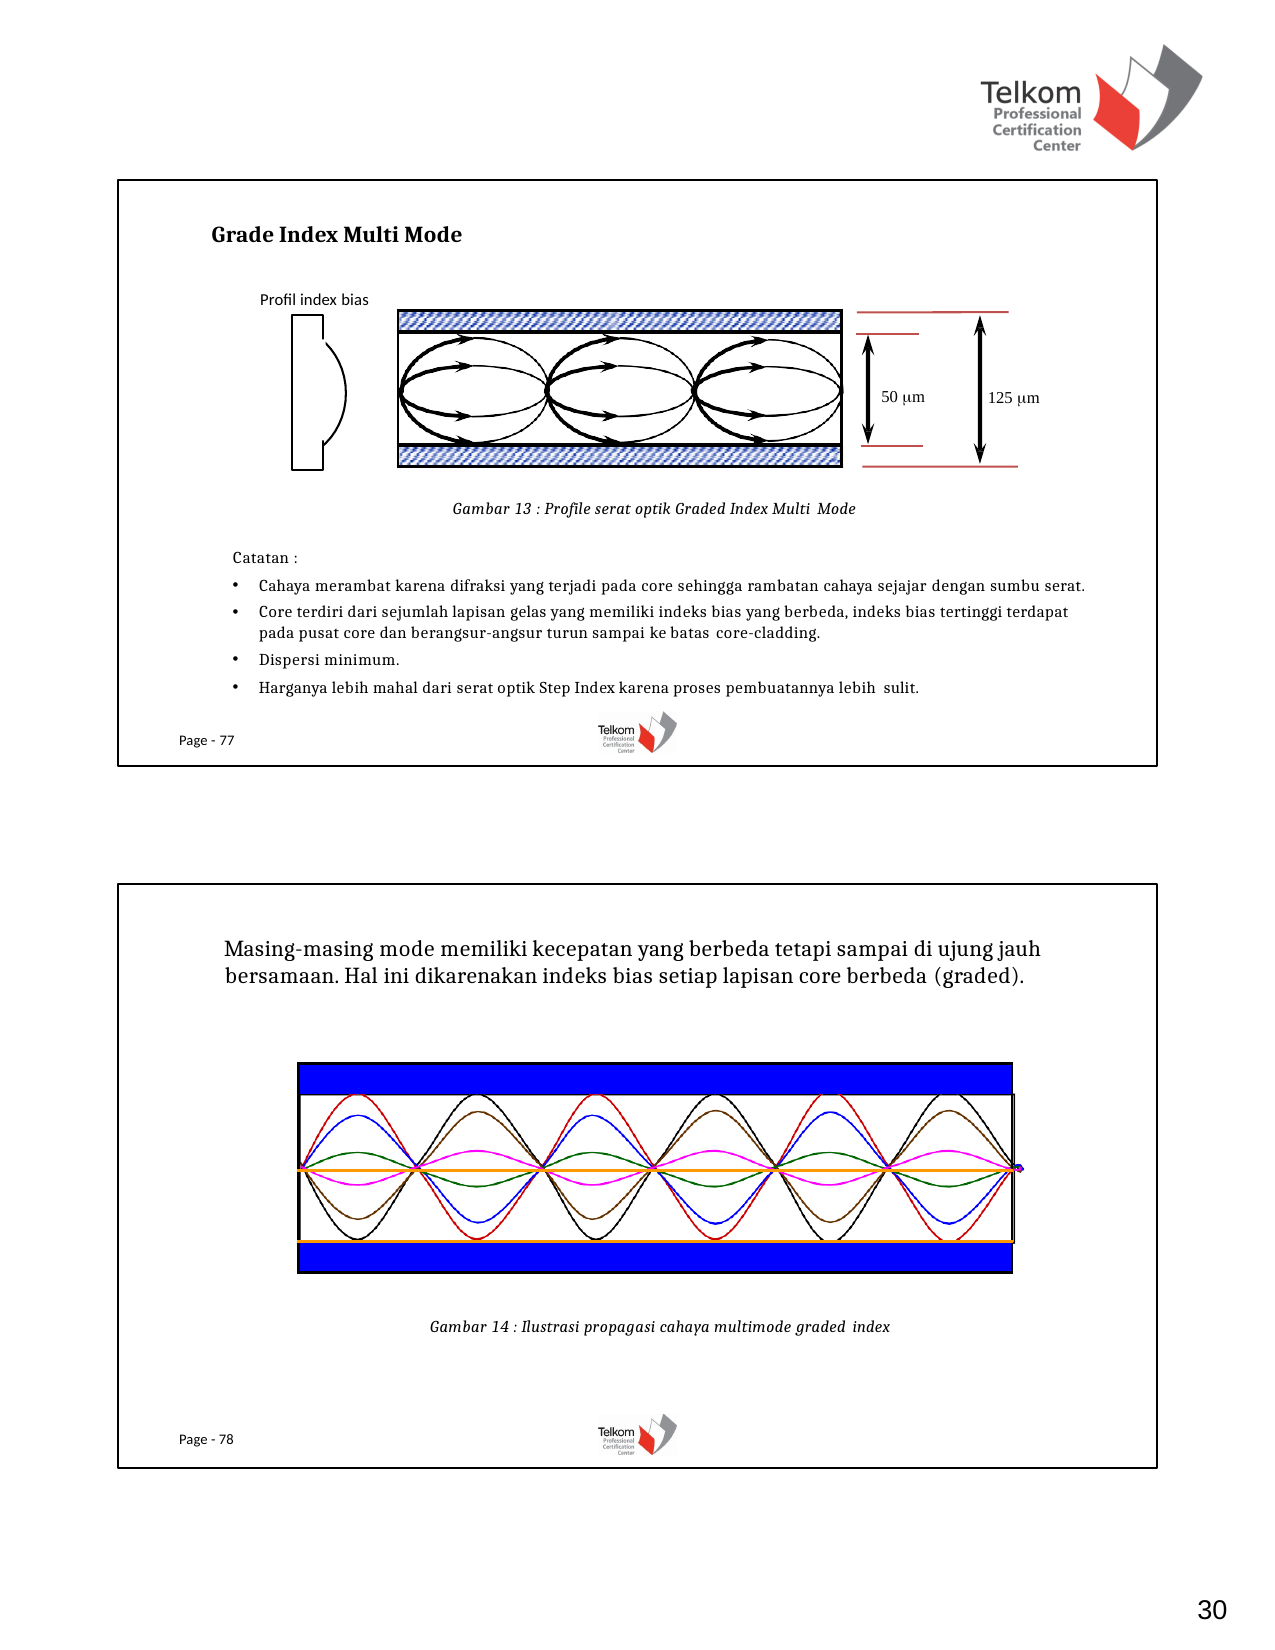

Grade Index Multi Mode

Profil index bias
|  |
| --- |
|  |
|  |

50 μm
125 μm

Gambar 13 : Profile serat optik Graded Index Multi Mode
Catatan :
Cahaya merambat karena difraksi yang terjadi pada core sehingga rambatan cahaya sejajar dengan sumbu serat.
Core terdiri dari sejumlah lapisan gelas yang memiliki indeks bias yang berbeda, indeks bias tertinggi terdapat  pada pusat core dan berangsur-angsur turun sampai ke batas core-cladding.
Dispersi minimum.
Harganya lebih mahal dari serat optik Step Index karena proses pembuatannya lebih sulit.

Page - 77

Masing-masing mode memiliki kecepatan yang berbeda tetapi sampai di ujung jauh  bersamaan. Hal ini dikarenakan indeks bias setiap lapisan core berbeda (graded).
|  |
| --- |
|  |
|  |
|  |

Gambar 14 : Ilustrasi propagasi cahaya multimode graded index

Page - 78
30